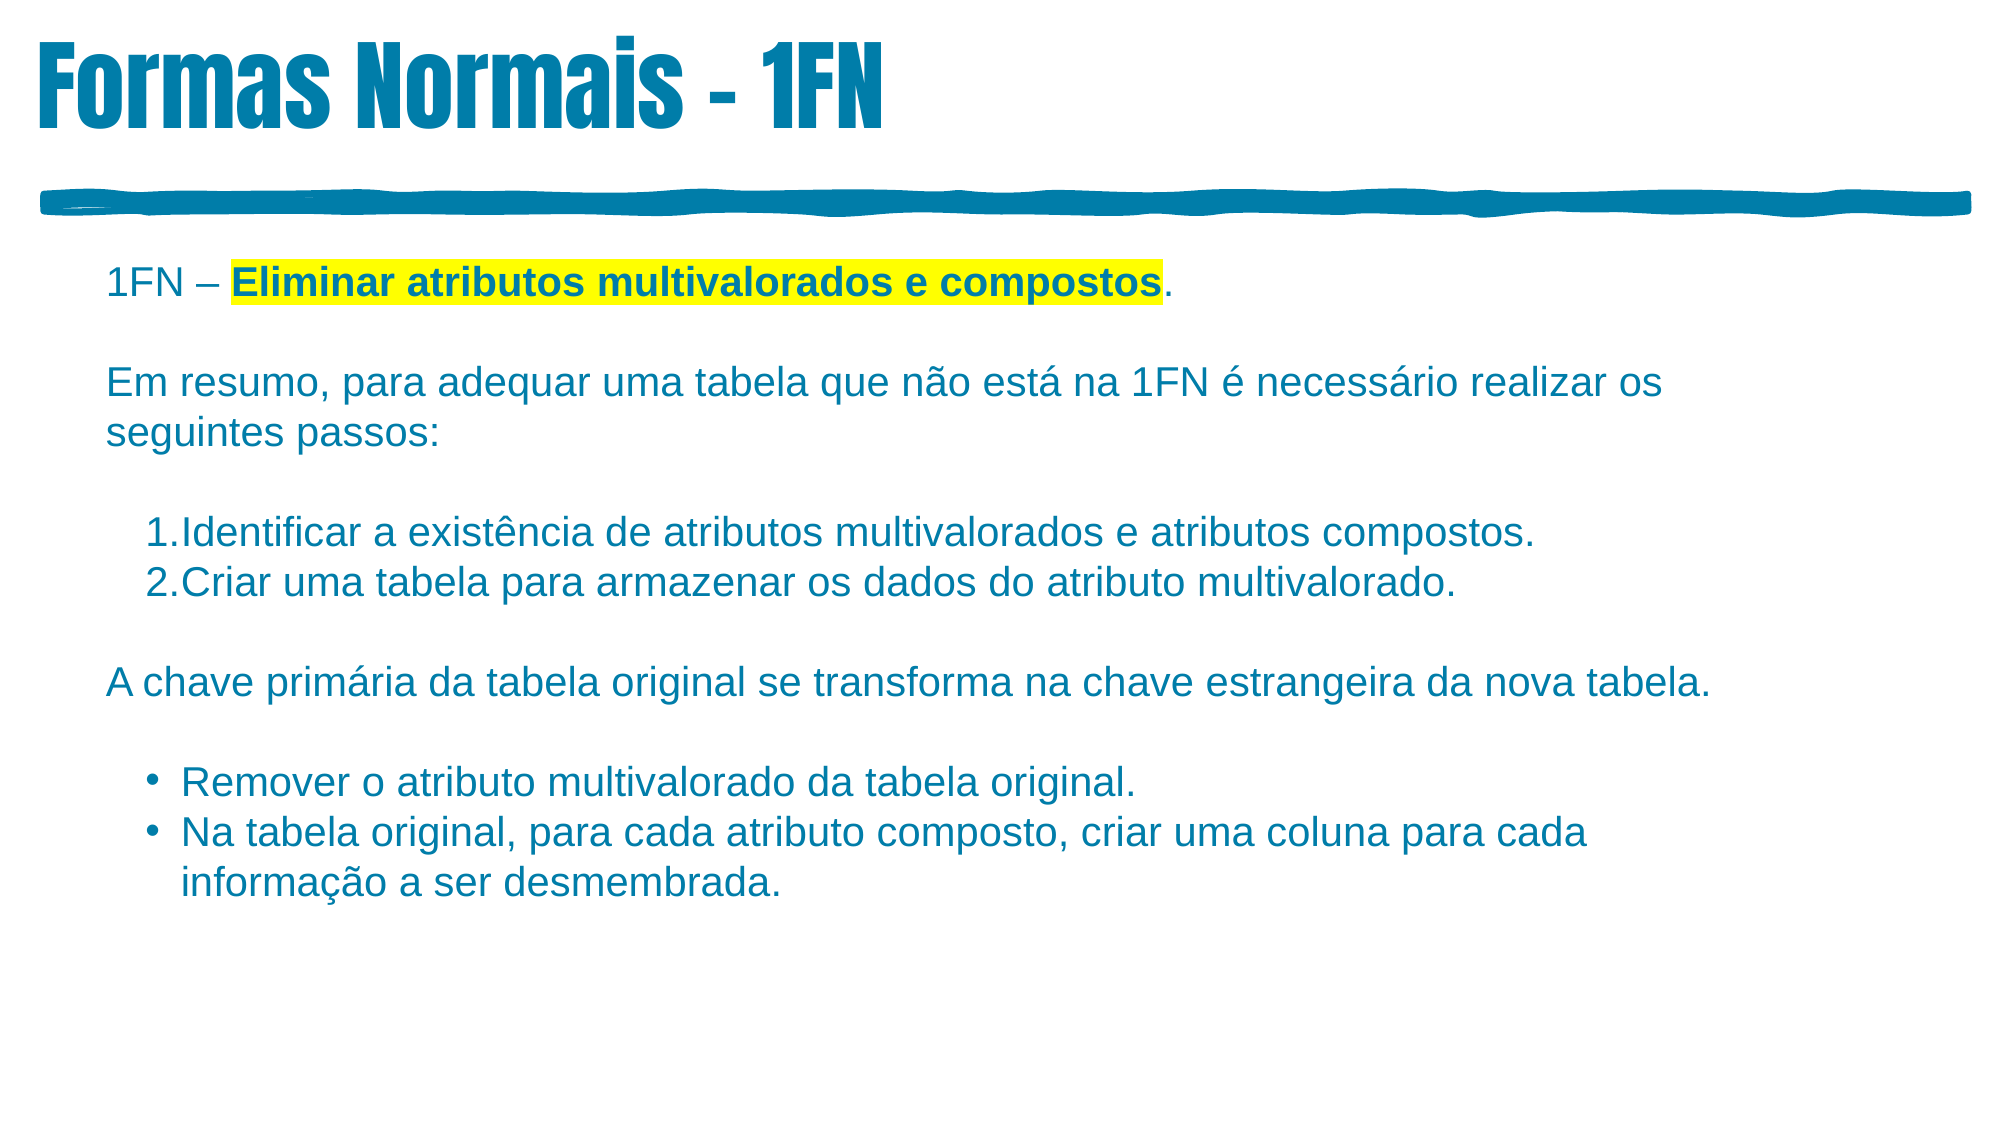

Formas Normais – 1FN

1FN – Eliminar atributos multivalorados e compostos.

Em resumo, para adequar uma tabela que não está na 1FN é necessário realizar os seguintes passos:

Identificar a existência de atributos multivalorados e atributos compostos.
Criar uma tabela para armazenar os dados do atributo multivalorado.

A chave primária da tabela original se transforma na chave estrangeira da nova tabela.

Remover o atributo multivalorado da tabela original.
Na tabela original, para cada atributo composto, criar uma coluna para cada informação a ser desmembrada.